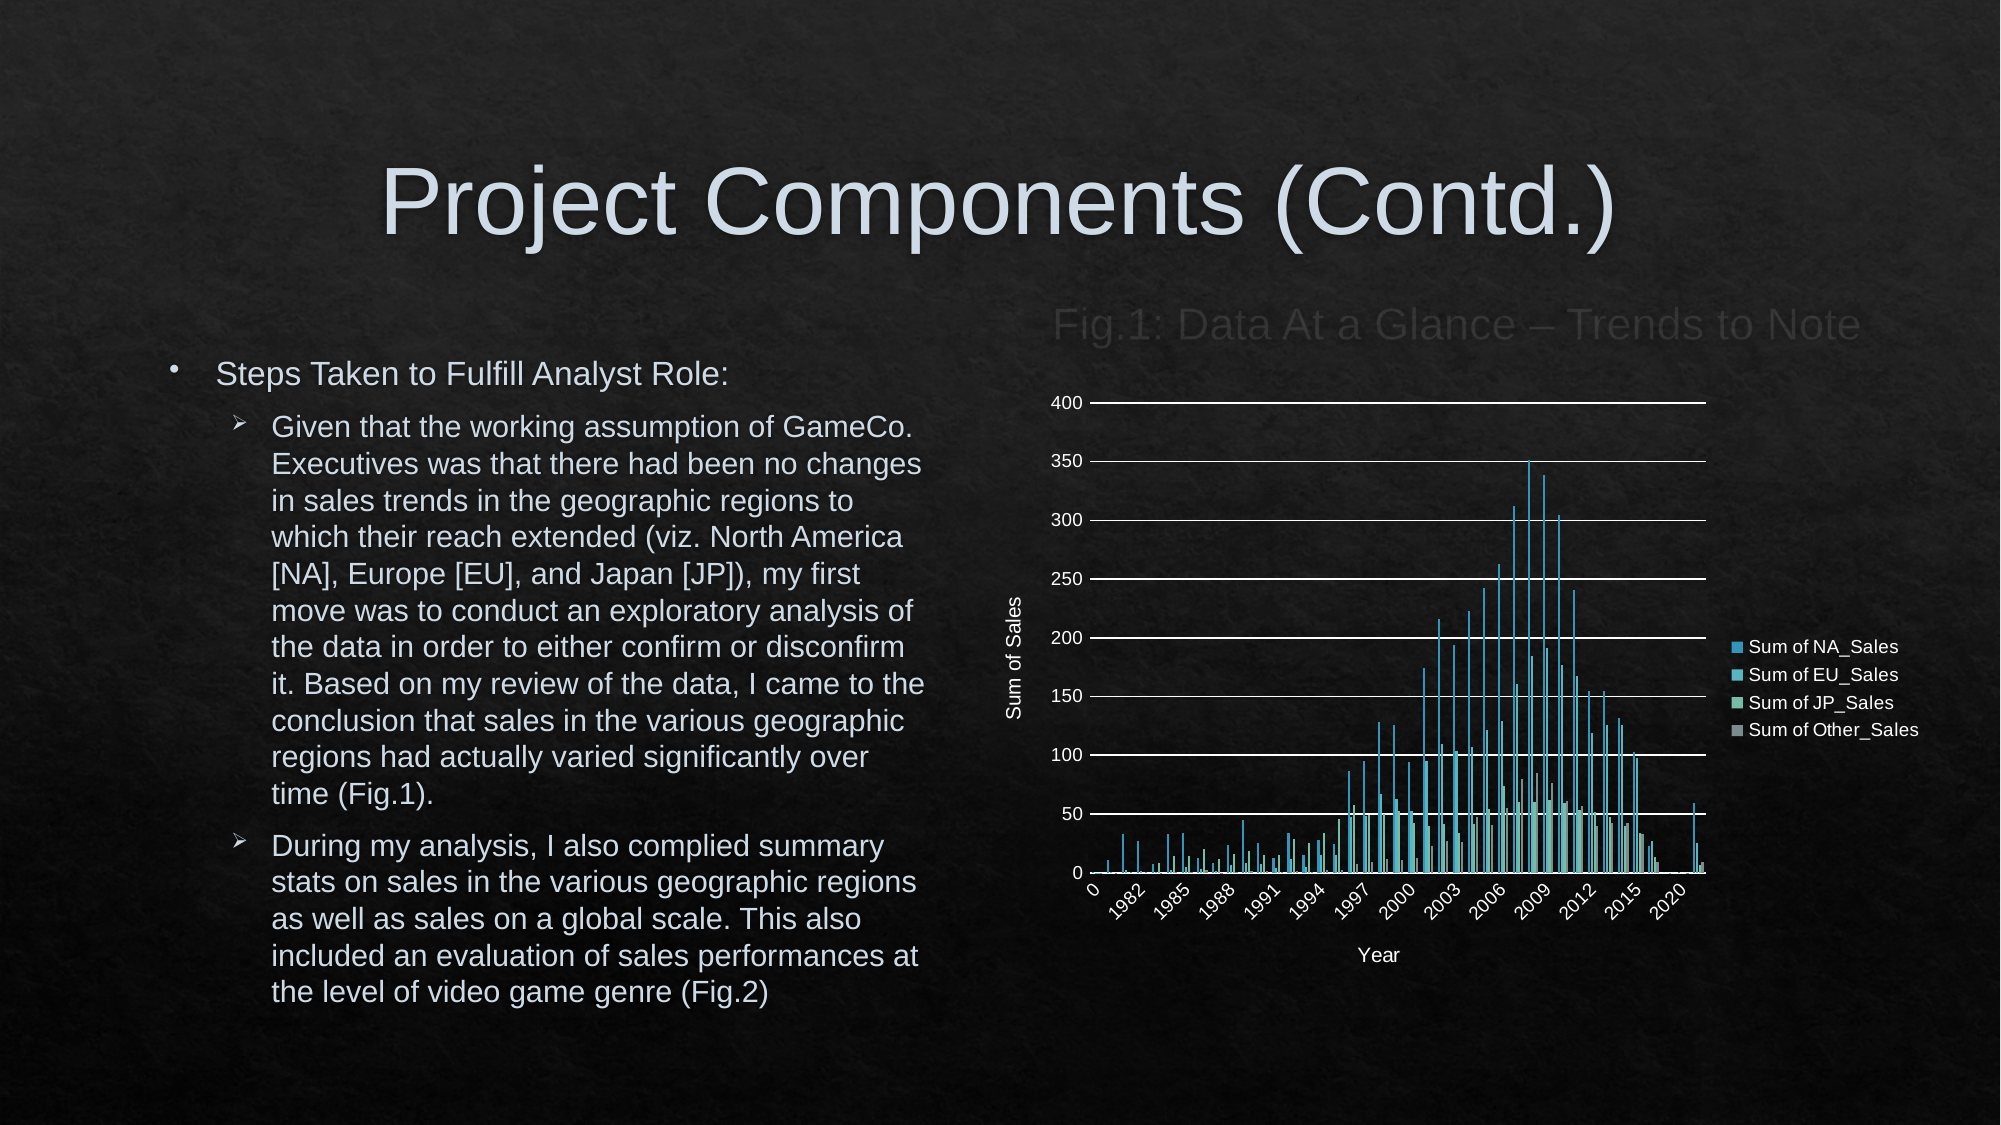

# Project Components (Contd.)
Fig.1: Data At a Glance – Trends to Note
Steps Taken to Fulfill Analyst Role:
Given that the working assumption of GameCo. Executives was that there had been no changes in sales trends in the geographic regions to which their reach extended (viz. North America [NA], Europe [EU], and Japan [JP]), my first move was to conduct an exploratory analysis of the data in order to either confirm or disconfirm it. Based on my review of the data, I came to the conclusion that sales in the various geographic regions had actually varied significantly over time (Fig.1).
During my analysis, I also complied summary stats on sales in the various geographic regions as well as sales on a global scale. This also included an evaluation of sales performances at the level of video game genre (Fig.2)

### Chart

| Category | Sum of NA_Sales | Sum of EU_Sales | Sum of JP_Sales | Sum of Other_Sales |
|---|---|---|---|---|
| 0 | 0.3 | 0.15 | 0.08 | 0.05 |
| 1980 | 10.590000000000003 | 0.6700000000000002 | 0.0 | 0.11999999999999998 |
| 1981 | 33.4 | 1.9600000000000006 | 0.0 | 0.3200000000000001 |
| 1982 | 26.920000000000005 | 1.6500000000000008 | 0.0 | 0.31000000000000016 |
| 1983 | 7.76 | 0.8000000000000003 | 8.1 | 0.13999999999999999 |
| 1984 | 33.28 | 2.0999999999999996 | 14.269999999999998 | 0.7000000000000002 |
| 1985 | 33.73 | 4.74 | 14.56 | 0.9200000000000002 |
| 1986 | 12.5 | 2.8400000000000007 | 19.81 | 1.9300000000000002 |
| 1987 | 8.460000000000003 | 1.4100000000000001 | 11.63 | 0.20000000000000004 |
| 1988 | 23.869999999999997 | 6.590000000000001 | 15.759999999999998 | 0.9900000000000001 |
| 1989 | 45.15 | 8.44 | 18.360000000000003 | 1.5000000000000002 |
| 1990 | 25.46 | 7.629999999999998 | 14.880000000000003 | 1.4000000000000004 |
| 1991 | 12.76 | 3.9499999999999993 | 14.780000000000001 | 0.7400000000000001 |
| 1992 | 33.87 | 11.710000000000003 | 28.91 | 1.6500000000000004 |
| 1993 | 15.120000000000001 | 4.6499999999999995 | 25.33000000000001 | 0.8900000000000001 |
| 1994 | 28.150000000000002 | 14.879999999999997 | 33.990000000000016 | 2.199999999999999 |
| 1995 | 24.82000000000001 | 14.89999999999998 | 45.750000000000014 | 2.6899999999999924 |
| 1996 | 86.75999999999999 | 47.259999999999984 | 57.43999999999997 | 7.689999999999979 |
| 1997 | 94.75000000000007 | 48.319999999999986 | 48.86999999999997 | 9.129999999999978 |
| 1998 | 128.35999999999999 | 66.90000000000012 | 50.04 | 11.329999999999945 |
| 1999 | 126.06000000000004 | 62.67000000000003 | 52.34 | 10.649999999999958 |
| 2000 | 94.49000000000005 | 52.75000000000003 | 42.770000000000046 | 12.46999999999995 |
| 2001 | 173.9800000000004 | 94.88999999999986 | 39.85999999999999 | 23.160000000000192 |
| 2002 | 216.1900000000001 | 109.74000000000032 | 41.76000000000002 | 27.330000000000254 |
| 2003 | 193.59000000000066 | 103.8100000000003 | 34.20000000000003 | 26.010000000000247 |
| 2004 | 222.5900000000004 | 107.32000000000035 | 41.64999999999999 | 47.42999999999981 |
| 2005 | 242.6100000000005 | 121.94000000000041 | 54.28000000000001 | 41.0499999999998 |
| 2006 | 263.11999999999887 | 129.23999999999984 | 73.72999999999998 | 55.52999999999973 |
| 2007 | 312.04999999999836 | 160.64999999999972 | 60.330000000000105 | 79.58000000000088 |
| 2008 | 351.43999999999915 | 184.69999999999982 | 60.38000000000002 | 84.84000000000118 |
| 2009 | 338.8499999999989 | 191.7399999999998 | 61.92999999999998 | 76.3300000000013 |
| 2010 | 304.24 | 176.88000000000017 | 59.530000000000214 | 60.96999999999985 |
| 2011 | 241.0600000000009 | 167.44000000000023 | 53.040000000000084 | 56.519999999999705 |
| 2012 | 154.96000000000004 | 118.78000000000002 | 51.74000000000012 | 40.159999999999876 |
| 2013 | 154.7700000000001 | 125.95000000000005 | 47.63000000000005 | 42.37999999999987 |
| 2014 | 131.9700000000002 | 125.6500000000001 | 39.460000000000086 | 42.25999999999989 |
| 2015 | 102.81999999999992 | 97.71000000000002 | 33.72000000000013 | 32.640000000000114 |
| 2016 | 22.66000000000006 | 26.760000000000066 | 13.699999999999969 | 9.019999999999992 |
| 2017 | 0.0 | 0.0 | 0.05 | 0.0 |
| 2020 | 0.27 | 0.0 | 0.0 | 0.05 |
| N/A | 59.520000000000024 | 25.010000000000048 | 6.719999999999995 | 9.009999999999982 |